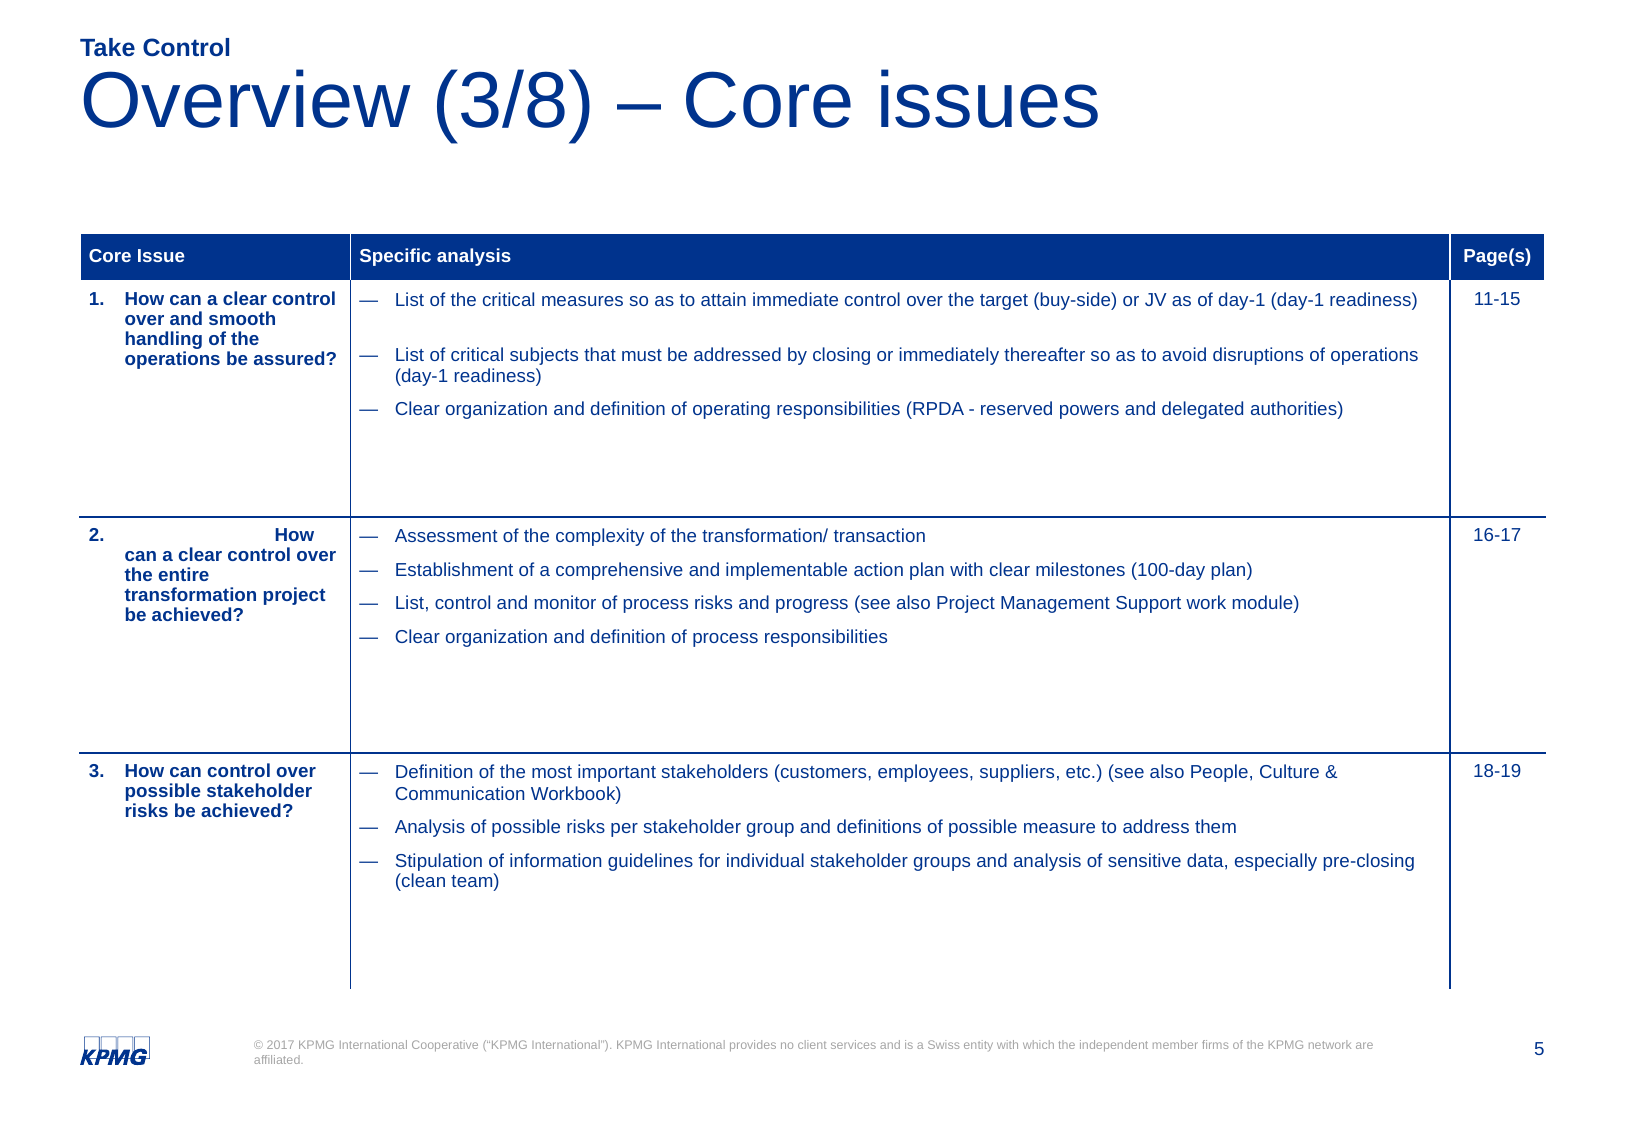

Take Control
# Overview (3/8) – Core issues
| Core Issue | Specific analysis | Page(s) |
| --- | --- | --- |
| How can a clear control over and smooth handling of the operations be assured? | List of the critical measures so as to attain immediate control over the target (buy-side) or JV as of day-1 (day-1 readiness) List of critical subjects that must be addressed by closing or immediately thereafter so as to avoid disruptions of operations (day-1 readiness) Clear organization and definition of operating responsibilities (RPDA - reserved powers and delegated authorities) | 11-15 |
| 2. How can a clear control over the entire transformation project be achieved? | Assessment of the complexity of the transformation/ transaction Establishment of a comprehensive and implementable action plan with clear milestones (100-day plan) List, control and monitor of process risks and progress (see also Project Management Support work module) Clear organization and definition of process responsibilities | 16-17 |
| How can control over possible stakeholder risks be achieved? | Definition of the most important stakeholders (customers, employees, suppliers, etc.) (see also People, Culture & Communication Workbook) Analysis of possible risks per stakeholder group and definitions of possible measure to address them Stipulation of information guidelines for individual stakeholder groups and analysis of sensitive data, especially pre-closing (clean team) | 18-19 |